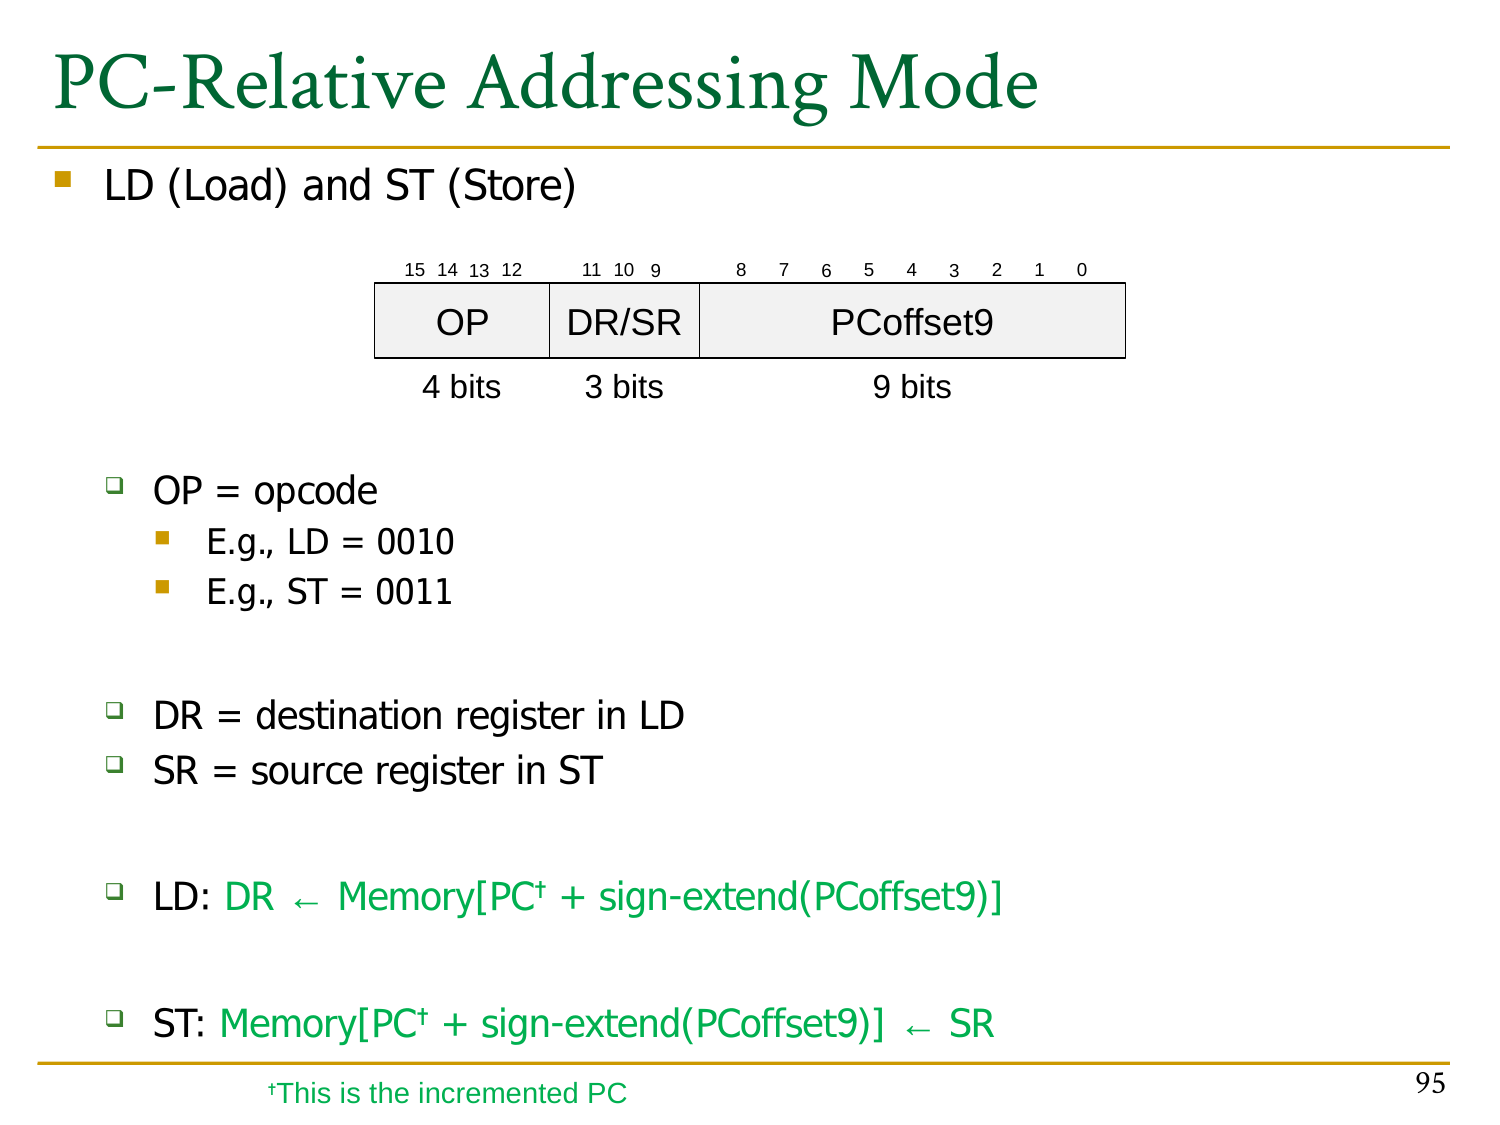

# PC-Relative Addressing Mode
LD (Load) and ST (Store)

OP = opcode
E.g., LD = 0010
E.g., ST = 0011

DR = destination register in LD
SR = source register in ST

LD: DR ← Memory[PC✝ + sign-extend(PCoffset9)]

ST: Memory[PC✝ + sign-extend(PCoffset9)] ← SR
2
1
4
11
10
8
7
15
14
12
5
0
3
9
6
13
OP
DR/SR
PCoffset9
4 bits
3 bits
9 bits
95
✝This is the incremented PC